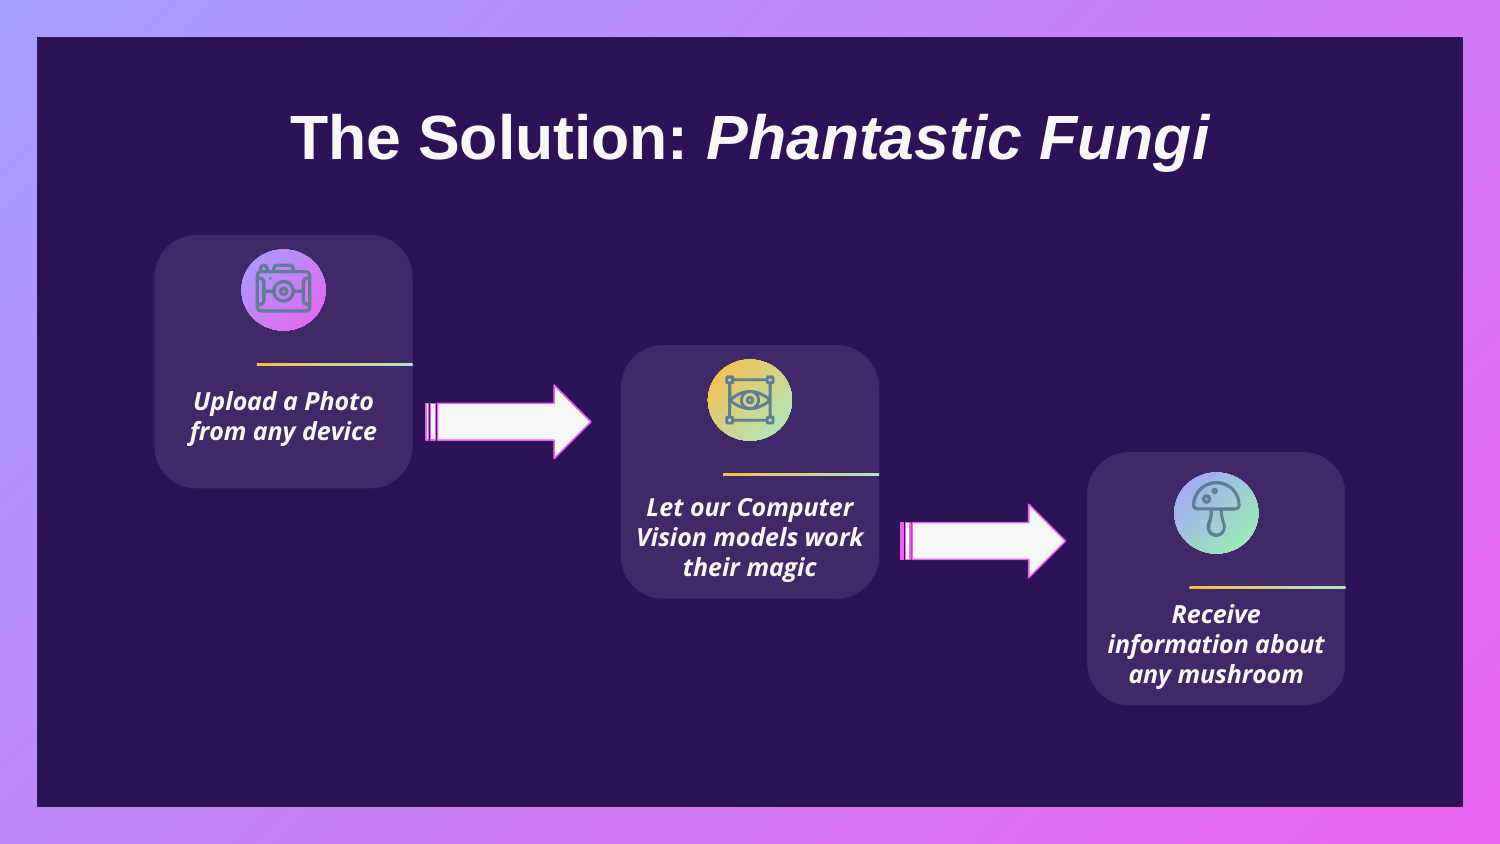

# The Solution: Phantastic Fungi

Upload a Photo from any device

Let our Computer Vision models work their magic

Receive information about any mushroom